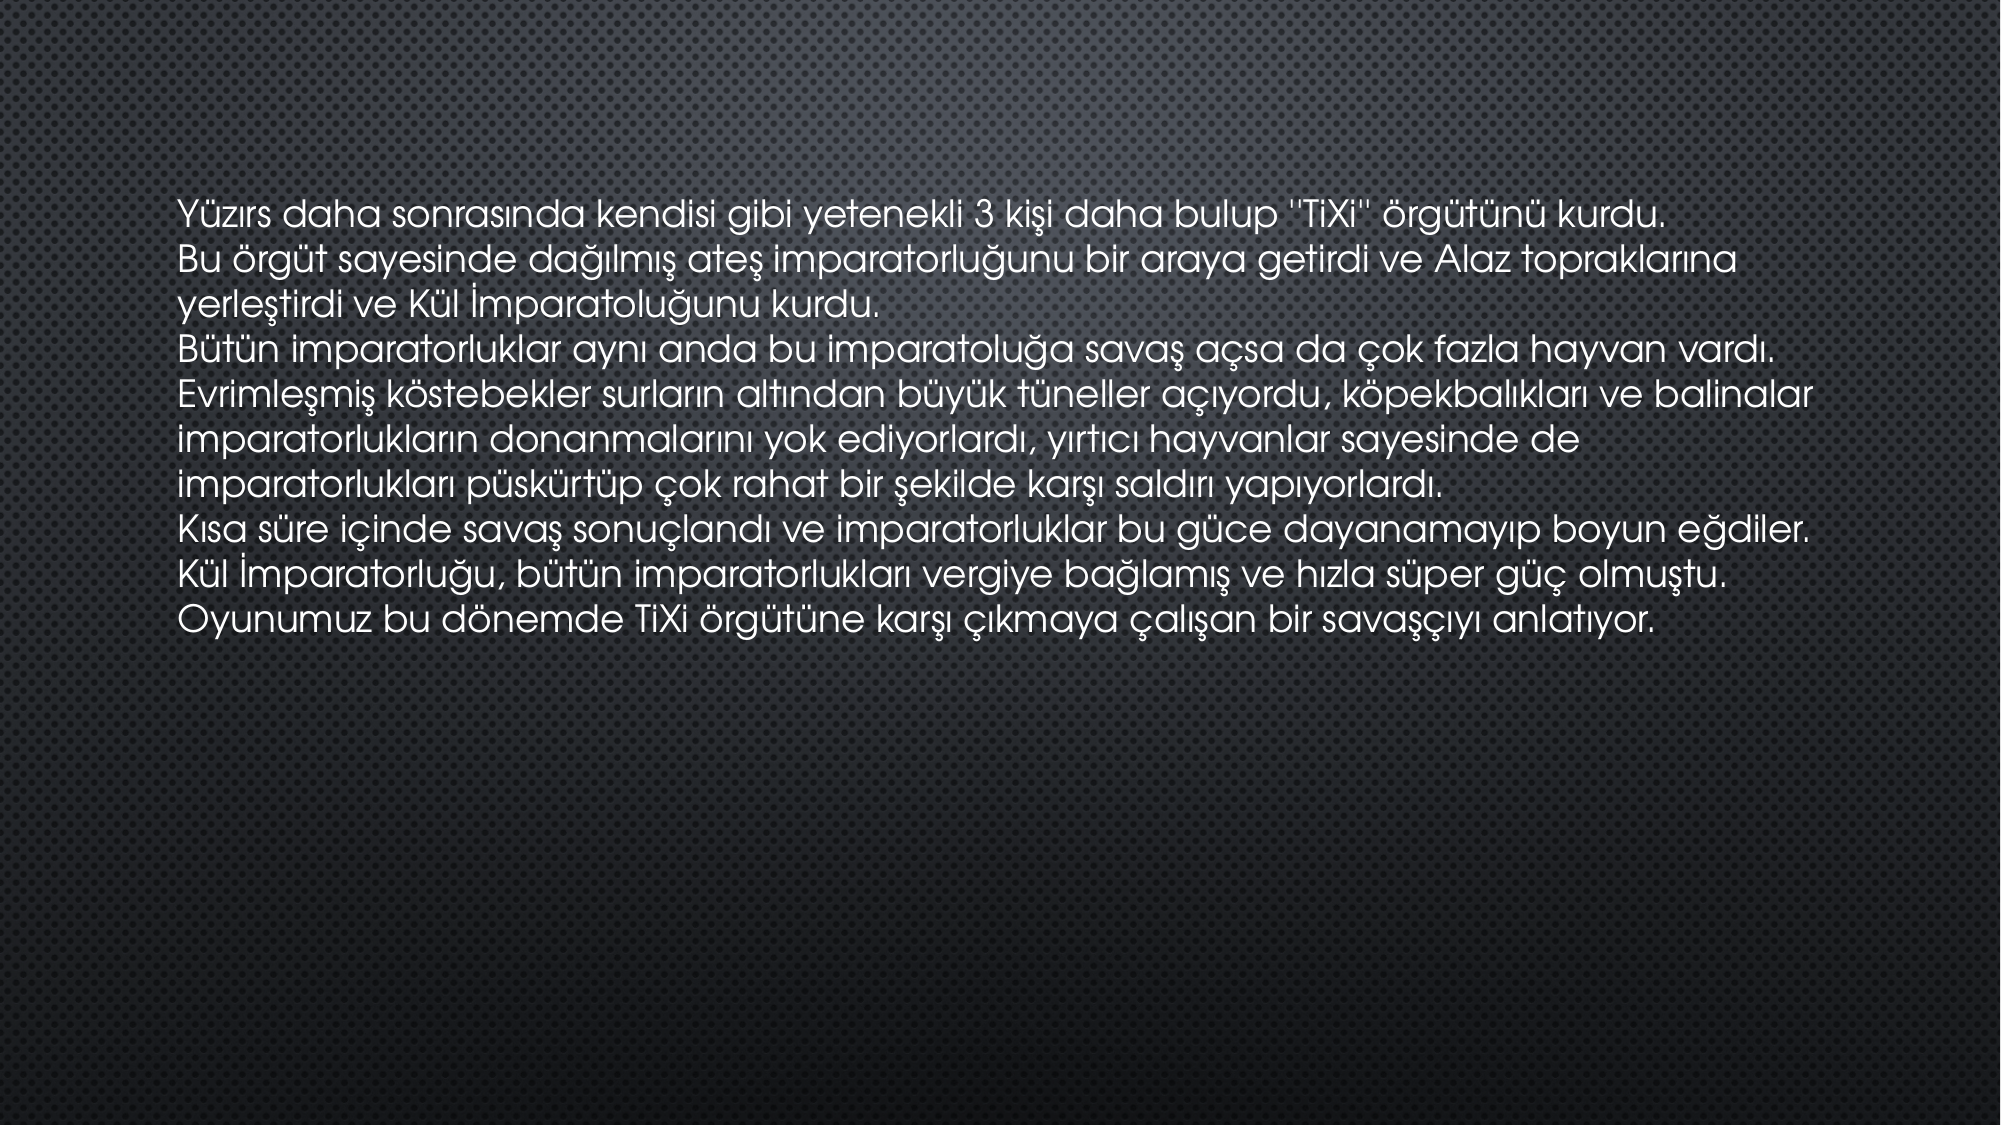

Yüzırs daha sonrasında kendisi gibi yetenekli 3 kişi daha bulup ''TiXi'' örgütünü kurdu.
Bu örgüt sayesinde dağılmış ateş imparatorluğunu bir araya getirdi ve Alaz topraklarına yerleştirdi ve Kül İmparatoluğunu kurdu.
Bütün imparatorluklar aynı anda bu imparatoluğa savaş açsa da çok fazla hayvan vardı.
Evrimleşmiş köstebekler surların altından büyük tüneller açıyordu, köpekbalıkları ve balinalar imparatorlukların donanmalarını yok ediyorlardı, yırtıcı hayvanlar sayesinde de imparatorlukları püskürtüp çok rahat bir şekilde karşı saldırı yapıyorlardı.
Kısa süre içinde savaş sonuçlandı ve imparatorluklar bu güce dayanamayıp boyun eğdiler.
Kül İmparatorluğu, bütün imparatorlukları vergiye bağlamış ve hızla süper güç olmuştu.
Oyunumuz bu dönemde TiXi örgütüne karşı çıkmaya çalışan bir savaşçıyı anlatıyor.